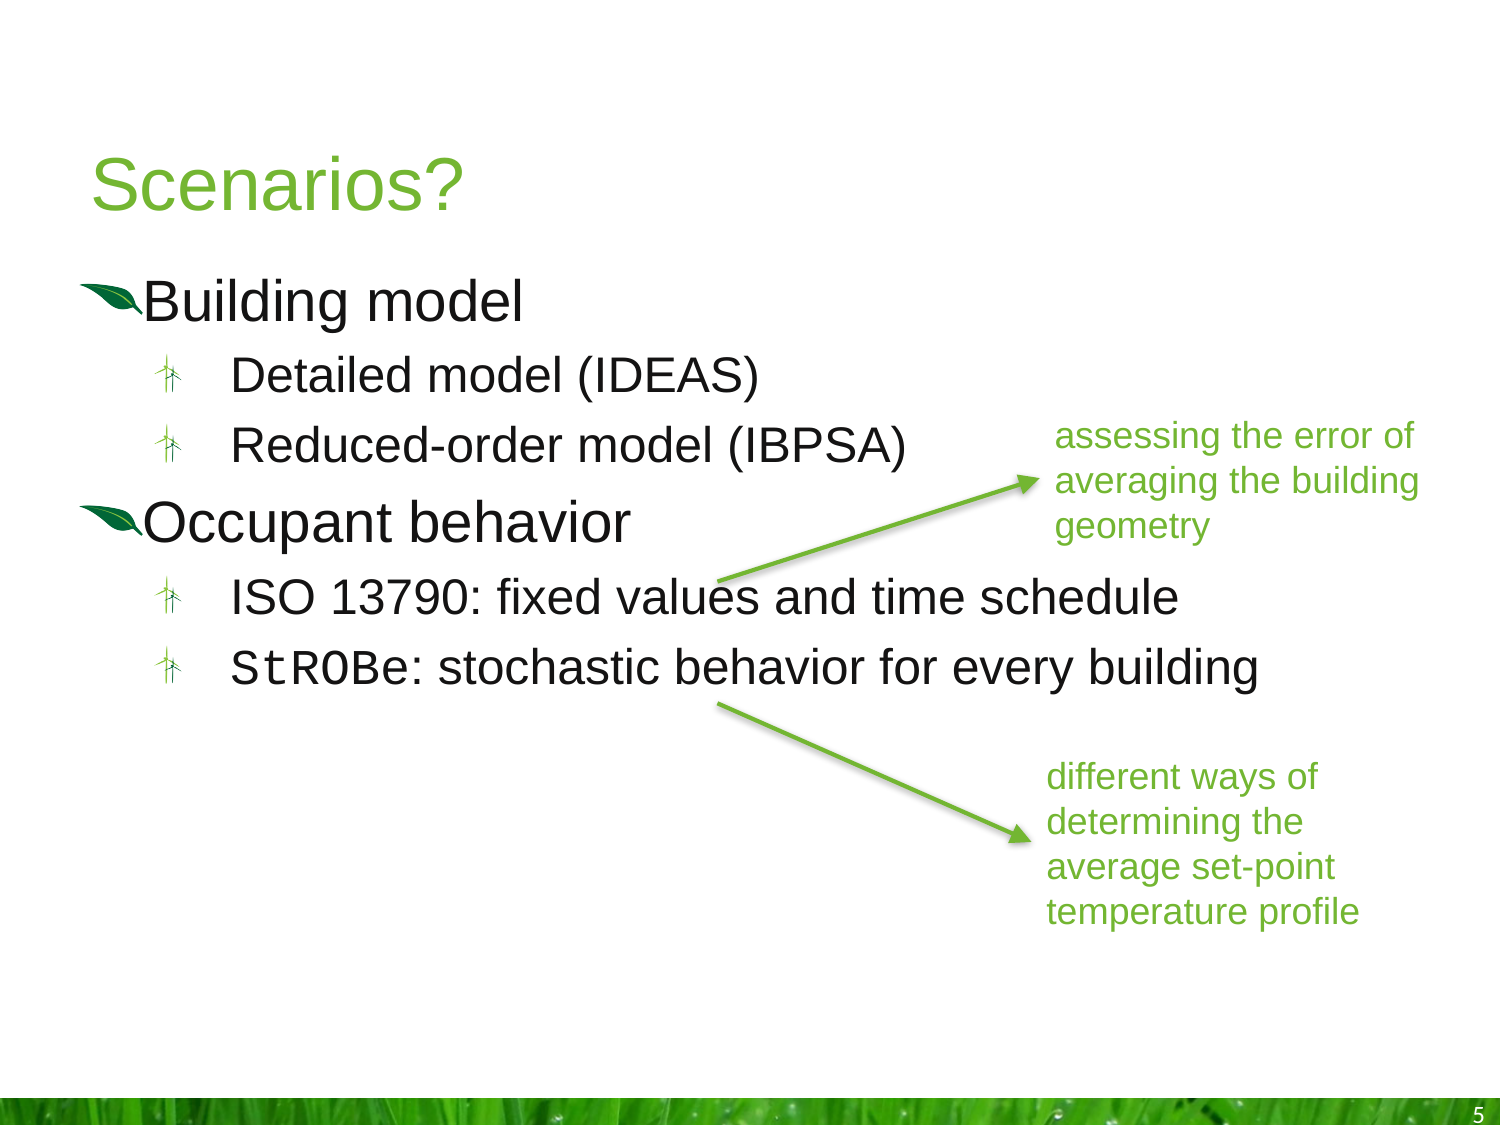

# Scenarios?
Building model
Detailed model (IDEAS)
Reduced-order model (IBPSA)
Occupant behavior
ISO 13790: fixed values and time schedule
StROBe: stochastic behavior for every building
assessing the error of averaging the building geometry
different ways of determining the average set-point temperature profile